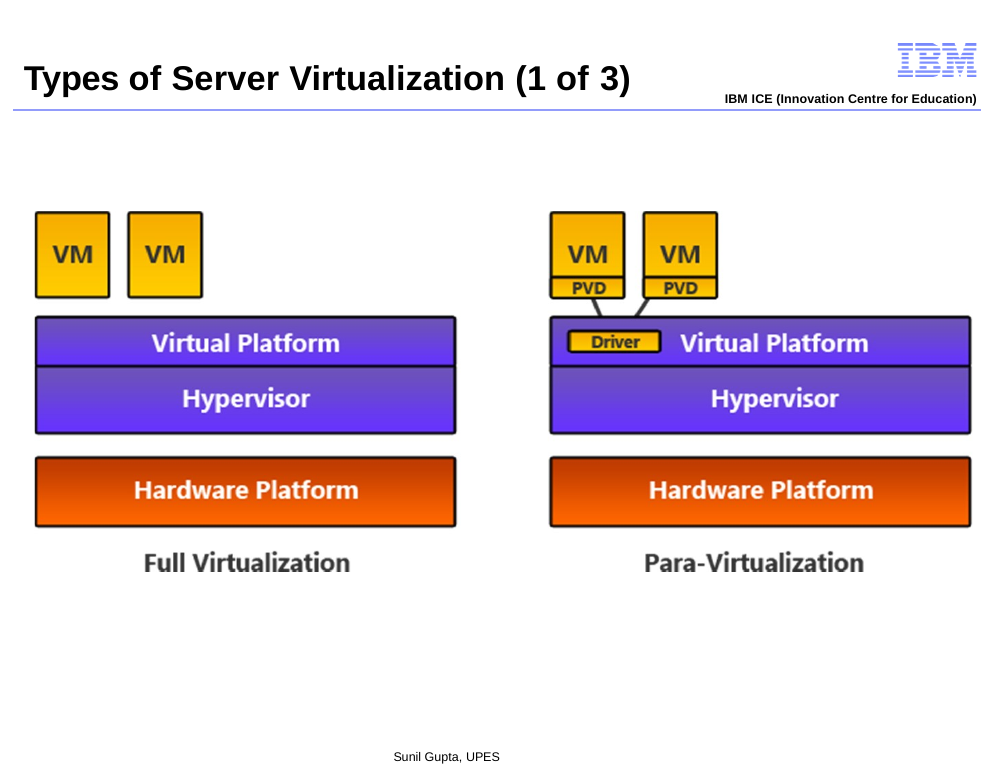

Types of Server Virtualization (1 of 3)
IBM ICE (Innovation Centre for Education)

Sunil Gupta, UPES